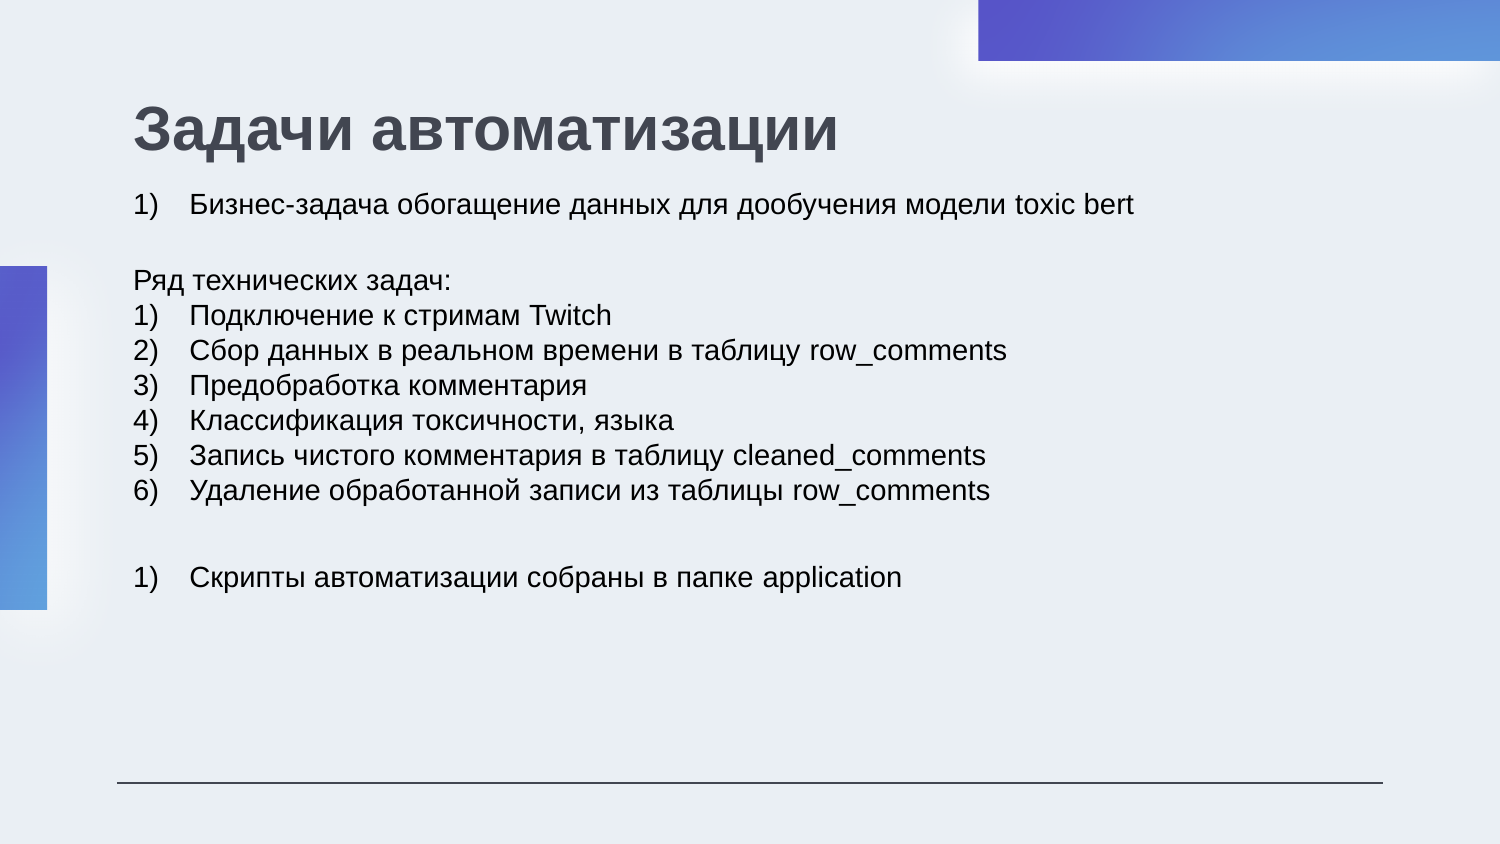

# Задачи автоматизации
Бизнес-задача обогащение данных для дообучения модели toxic bert
Ряд технических задач:
Подключение к стримам Twitch
Сбор данных в реальном времени в таблицу row_comments
Предобработка комментария
Классификация токсичности, языка
Запись чистого комментария в таблицу cleaned_comments
Удаление обработанной записи из таблицы row_comments

Скрипты автоматизации собраны в папке application